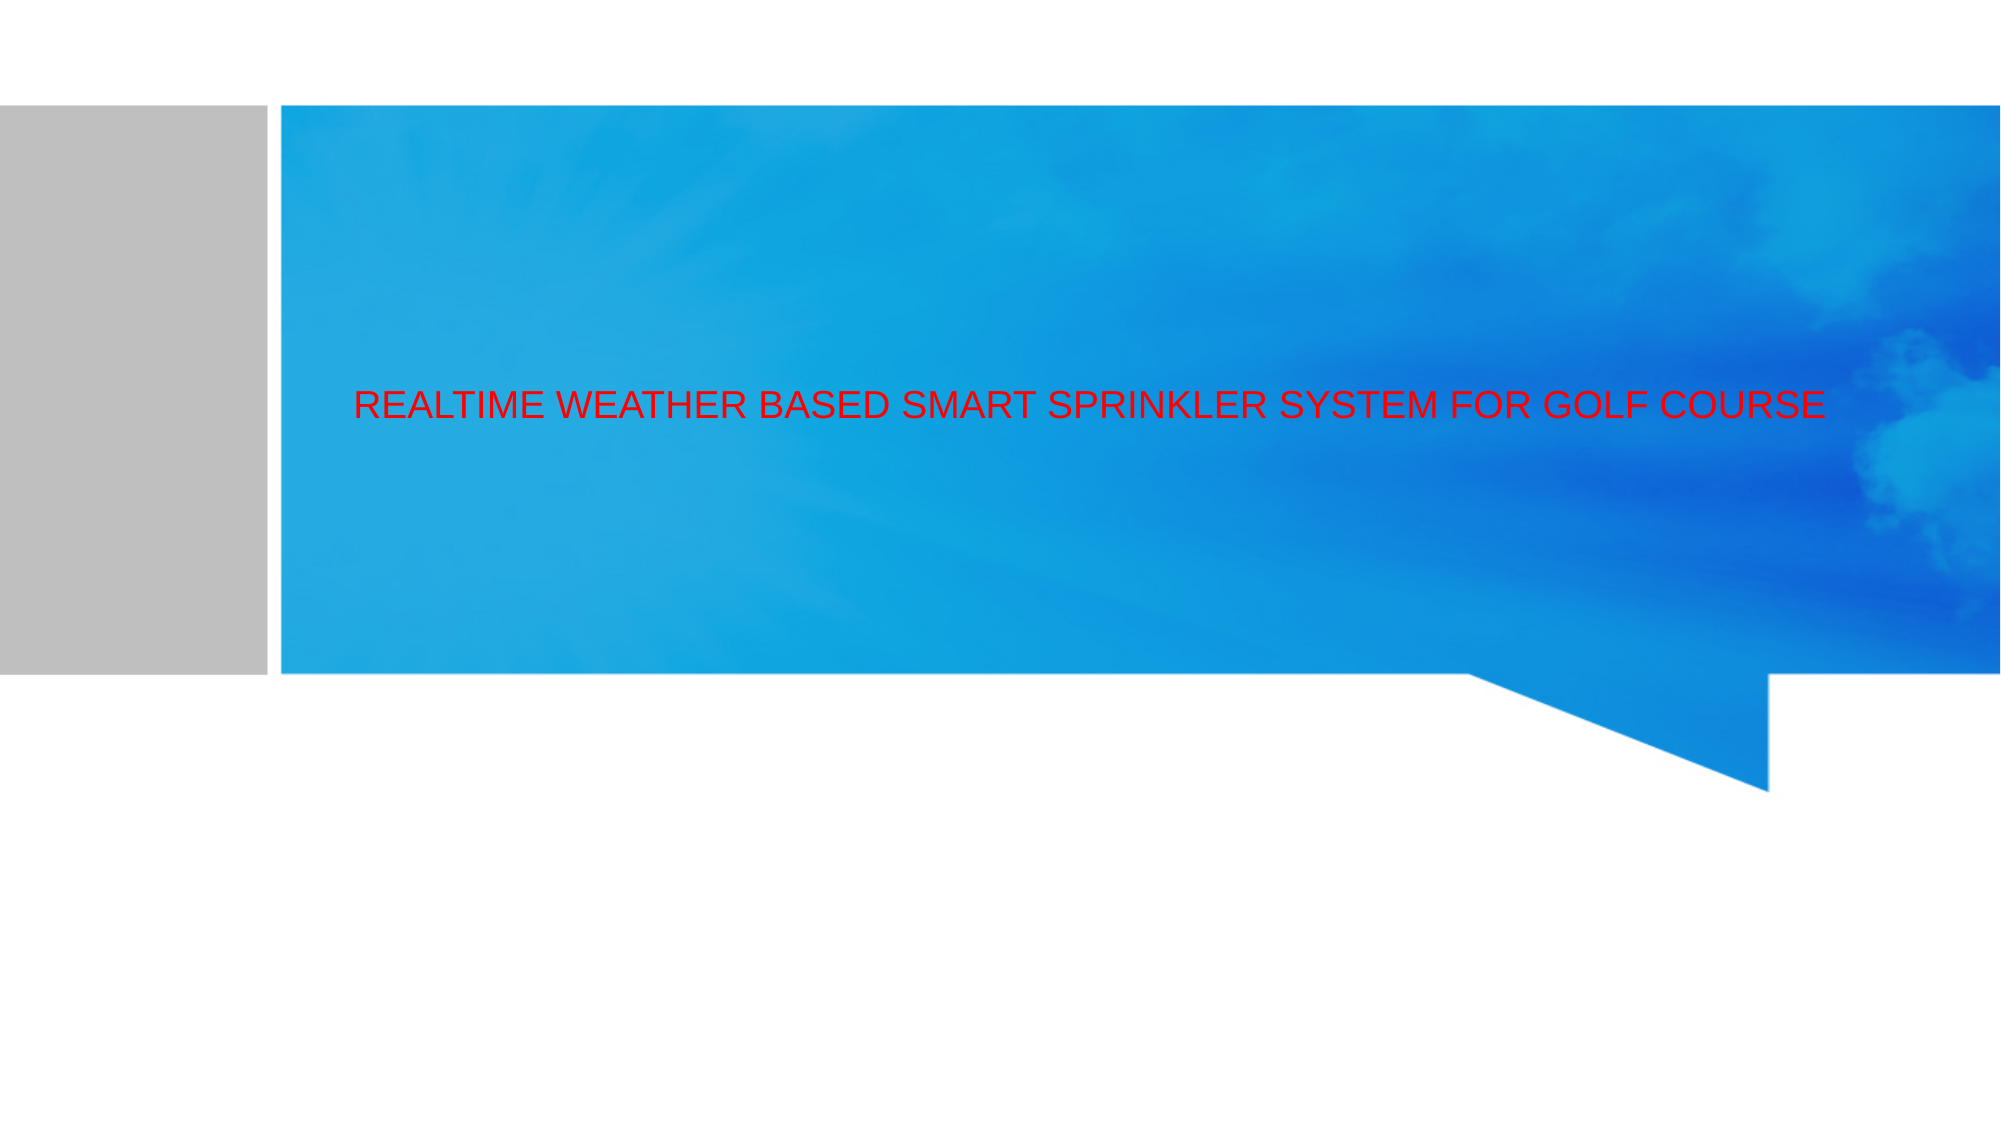

# REALTIME WEATHER BASED SMART SPRINKLER SYSTEM FOR GOLF COURSE